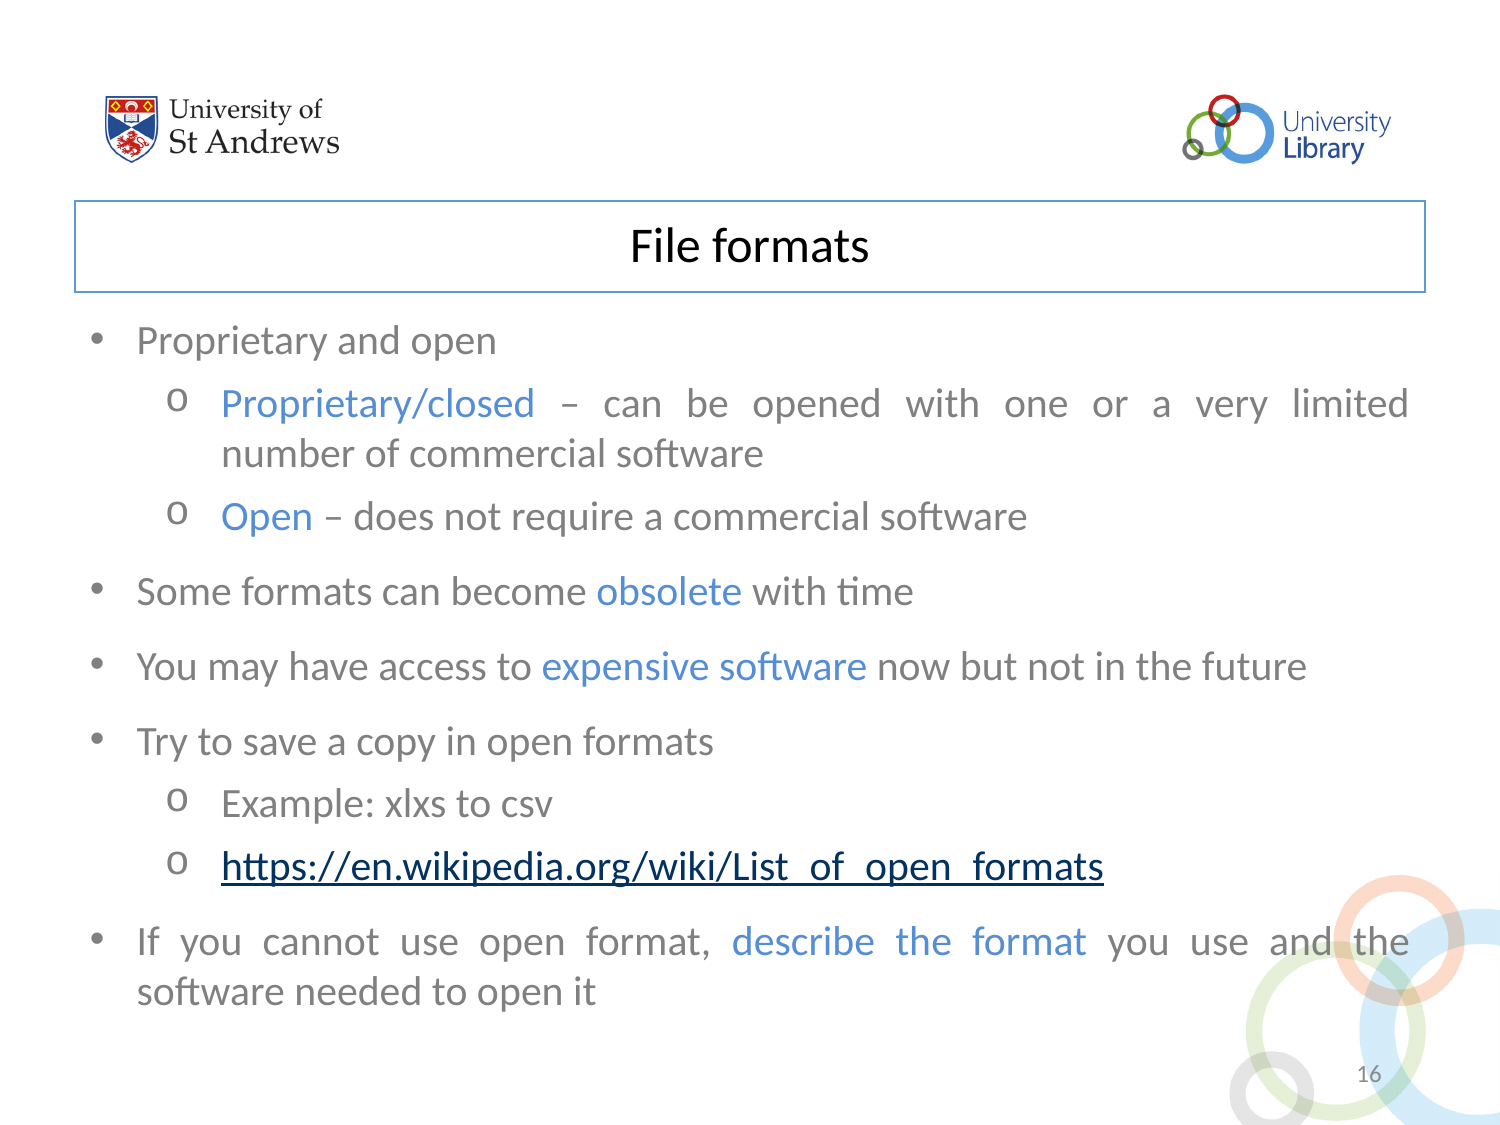

File formats
Proprietary and open
Proprietary/closed – can be opened with one or a very limited number of commercial software
Open – does not require a commercial software
Some formats can become obsolete with time
You may have access to expensive software now but not in the future
Try to save a copy in open formats
Example: xlxs to csv
https://en.wikipedia.org/wiki/List_of_open_formats
If you cannot use open format, describe the format you use and the software needed to open it
16